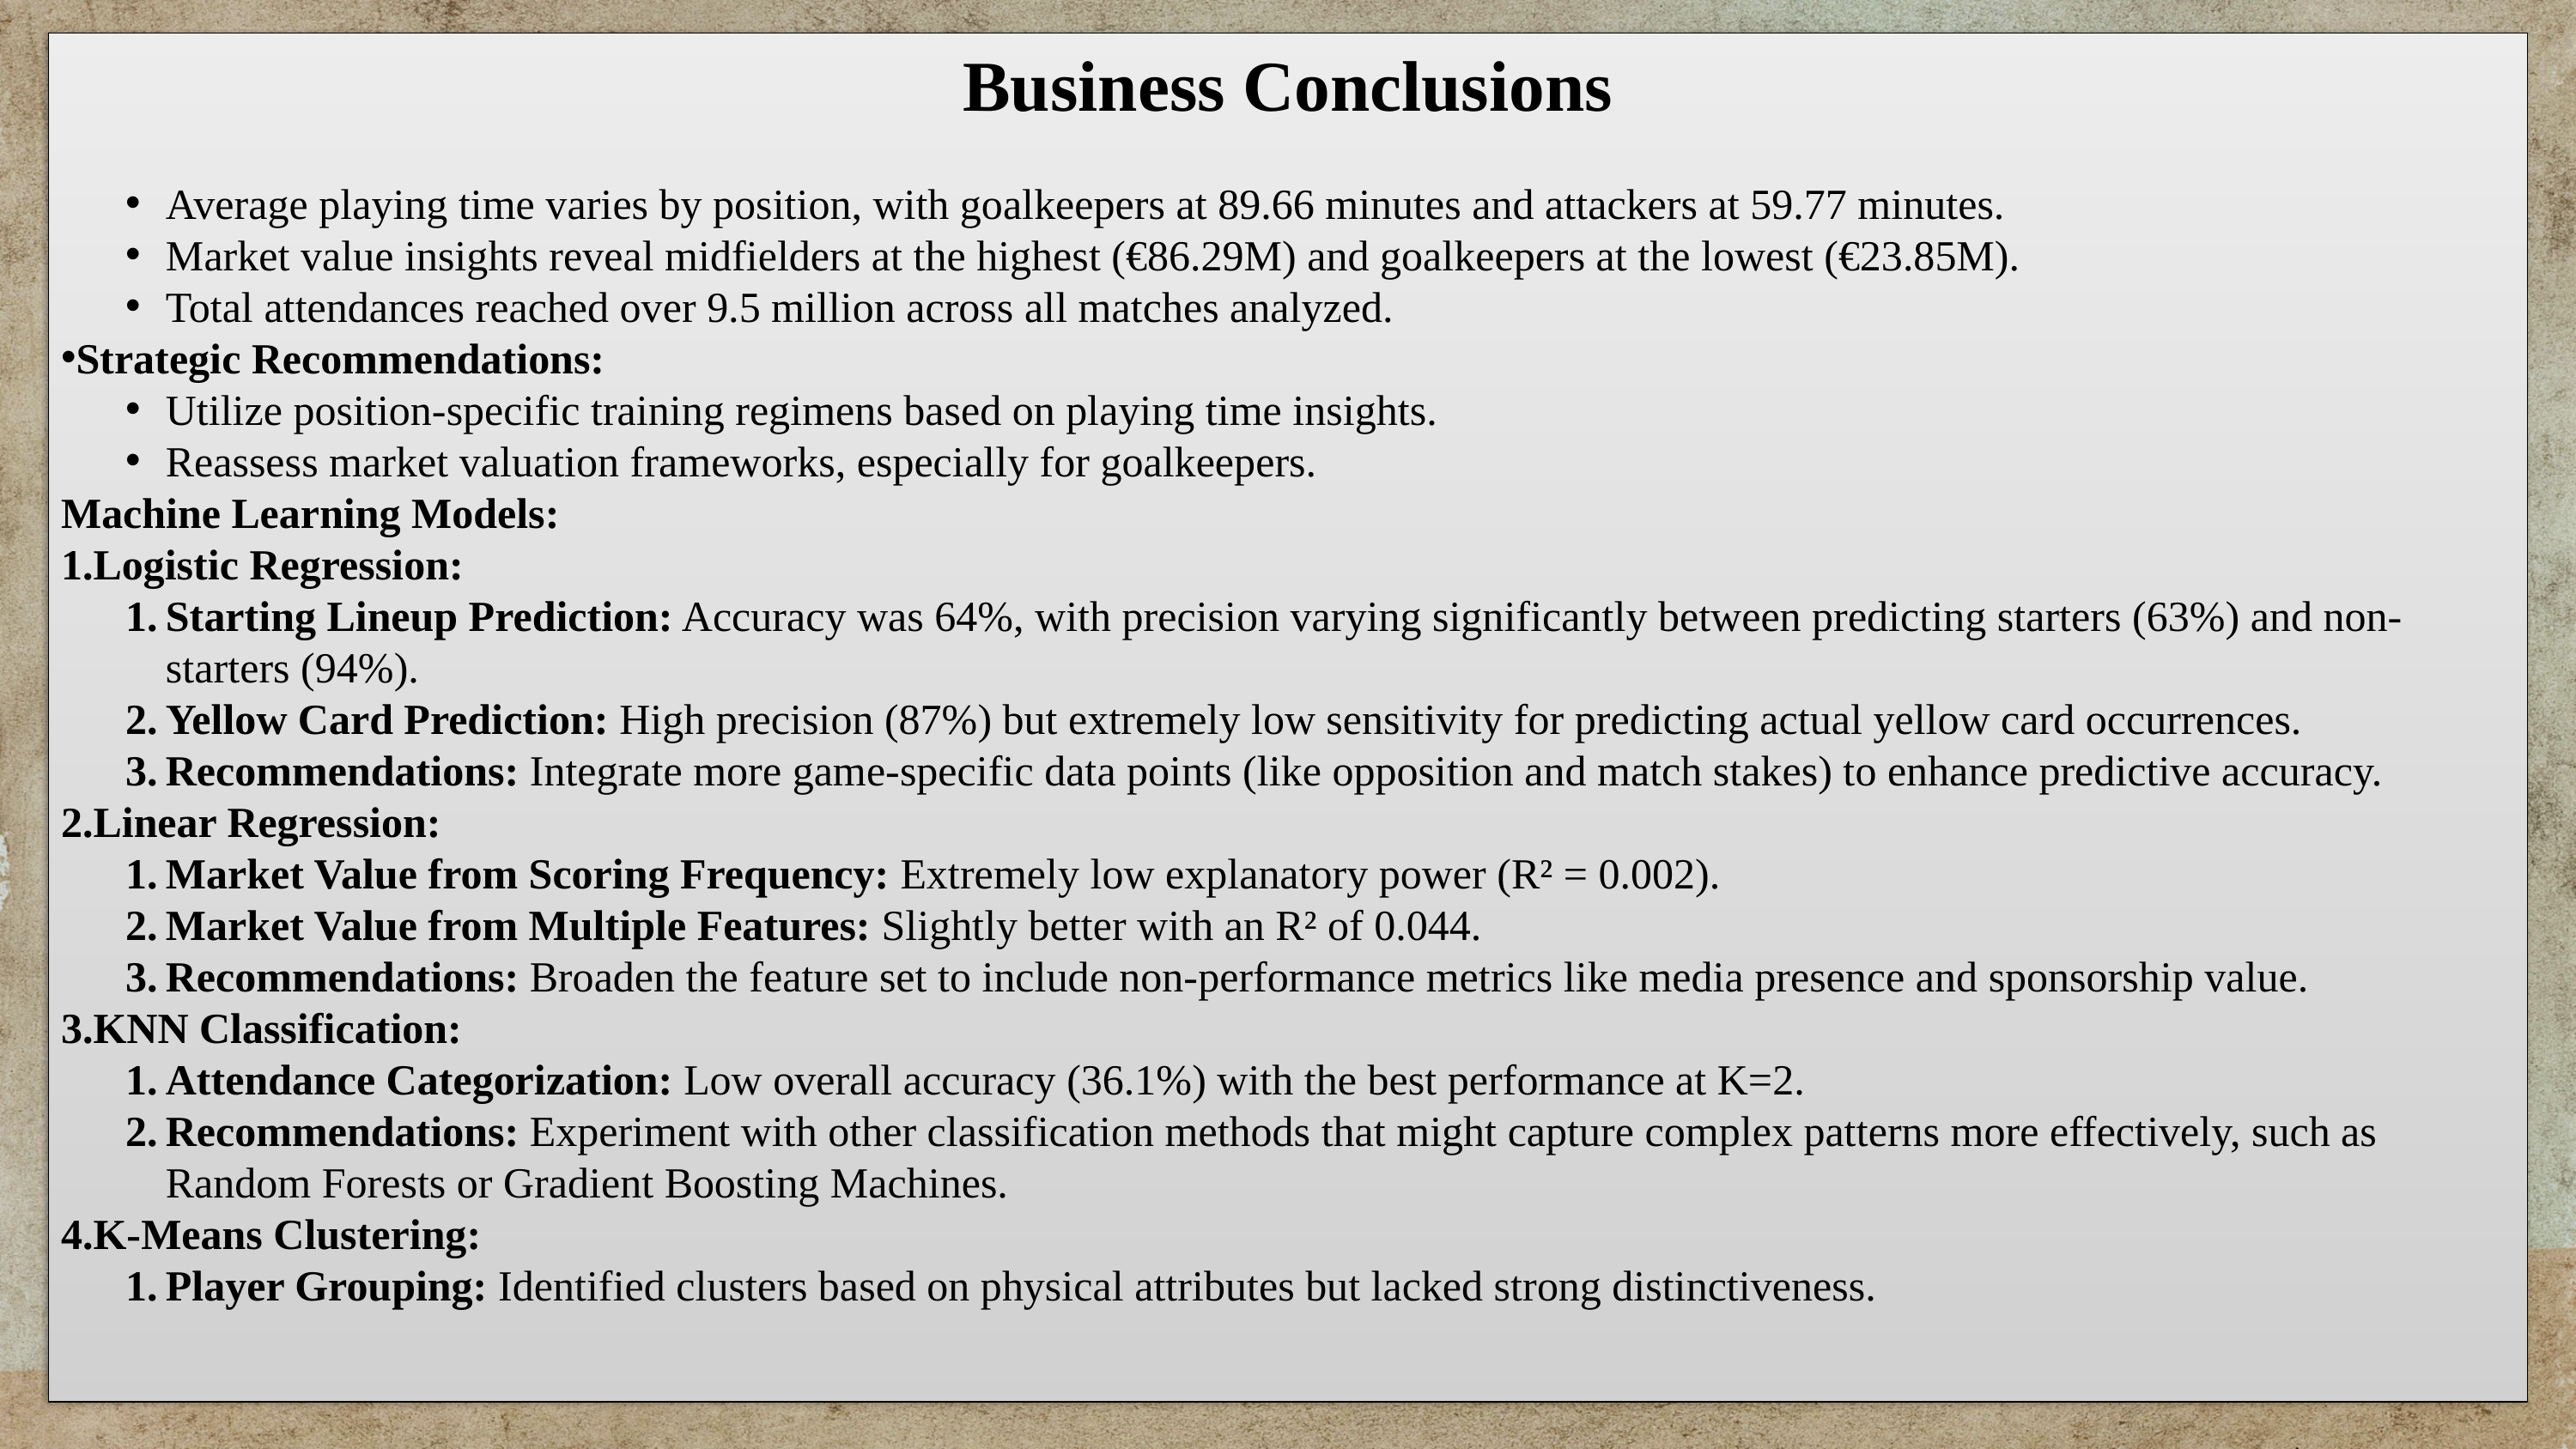

Business Conclusions

Average playing time varies by position, with goalkeepers at 89.66 minutes and attackers at 59.77 minutes.
Market value insights reveal midfielders at the highest (€86.29M) and goalkeepers at the lowest (€23.85M).
Total attendances reached over 9.5 million across all matches analyzed.
Strategic Recommendations:
Utilize position-specific training regimens based on playing time insights.
Reassess market valuation frameworks, especially for goalkeepers.
Machine Learning Models:
Logistic Regression:
Starting Lineup Prediction: Accuracy was 64%, with precision varying significantly between predicting starters (63%) and non-starters (94%).
Yellow Card Prediction: High precision (87%) but extremely low sensitivity for predicting actual yellow card occurrences.
Recommendations: Integrate more game-specific data points (like opposition and match stakes) to enhance predictive accuracy.
Linear Regression:
Market Value from Scoring Frequency: Extremely low explanatory power (R² = 0.002).
Market Value from Multiple Features: Slightly better with an R² of 0.044.
Recommendations: Broaden the feature set to include non-performance metrics like media presence and sponsorship value.
KNN Classification:
Attendance Categorization: Low overall accuracy (36.1%) with the best performance at K=2.
Recommendations: Experiment with other classification methods that might capture complex patterns more effectively, such as Random Forests or Gradient Boosting Machines.
K-Means Clustering:
Player Grouping: Identified clusters based on physical attributes but lacked strong distinctiveness.